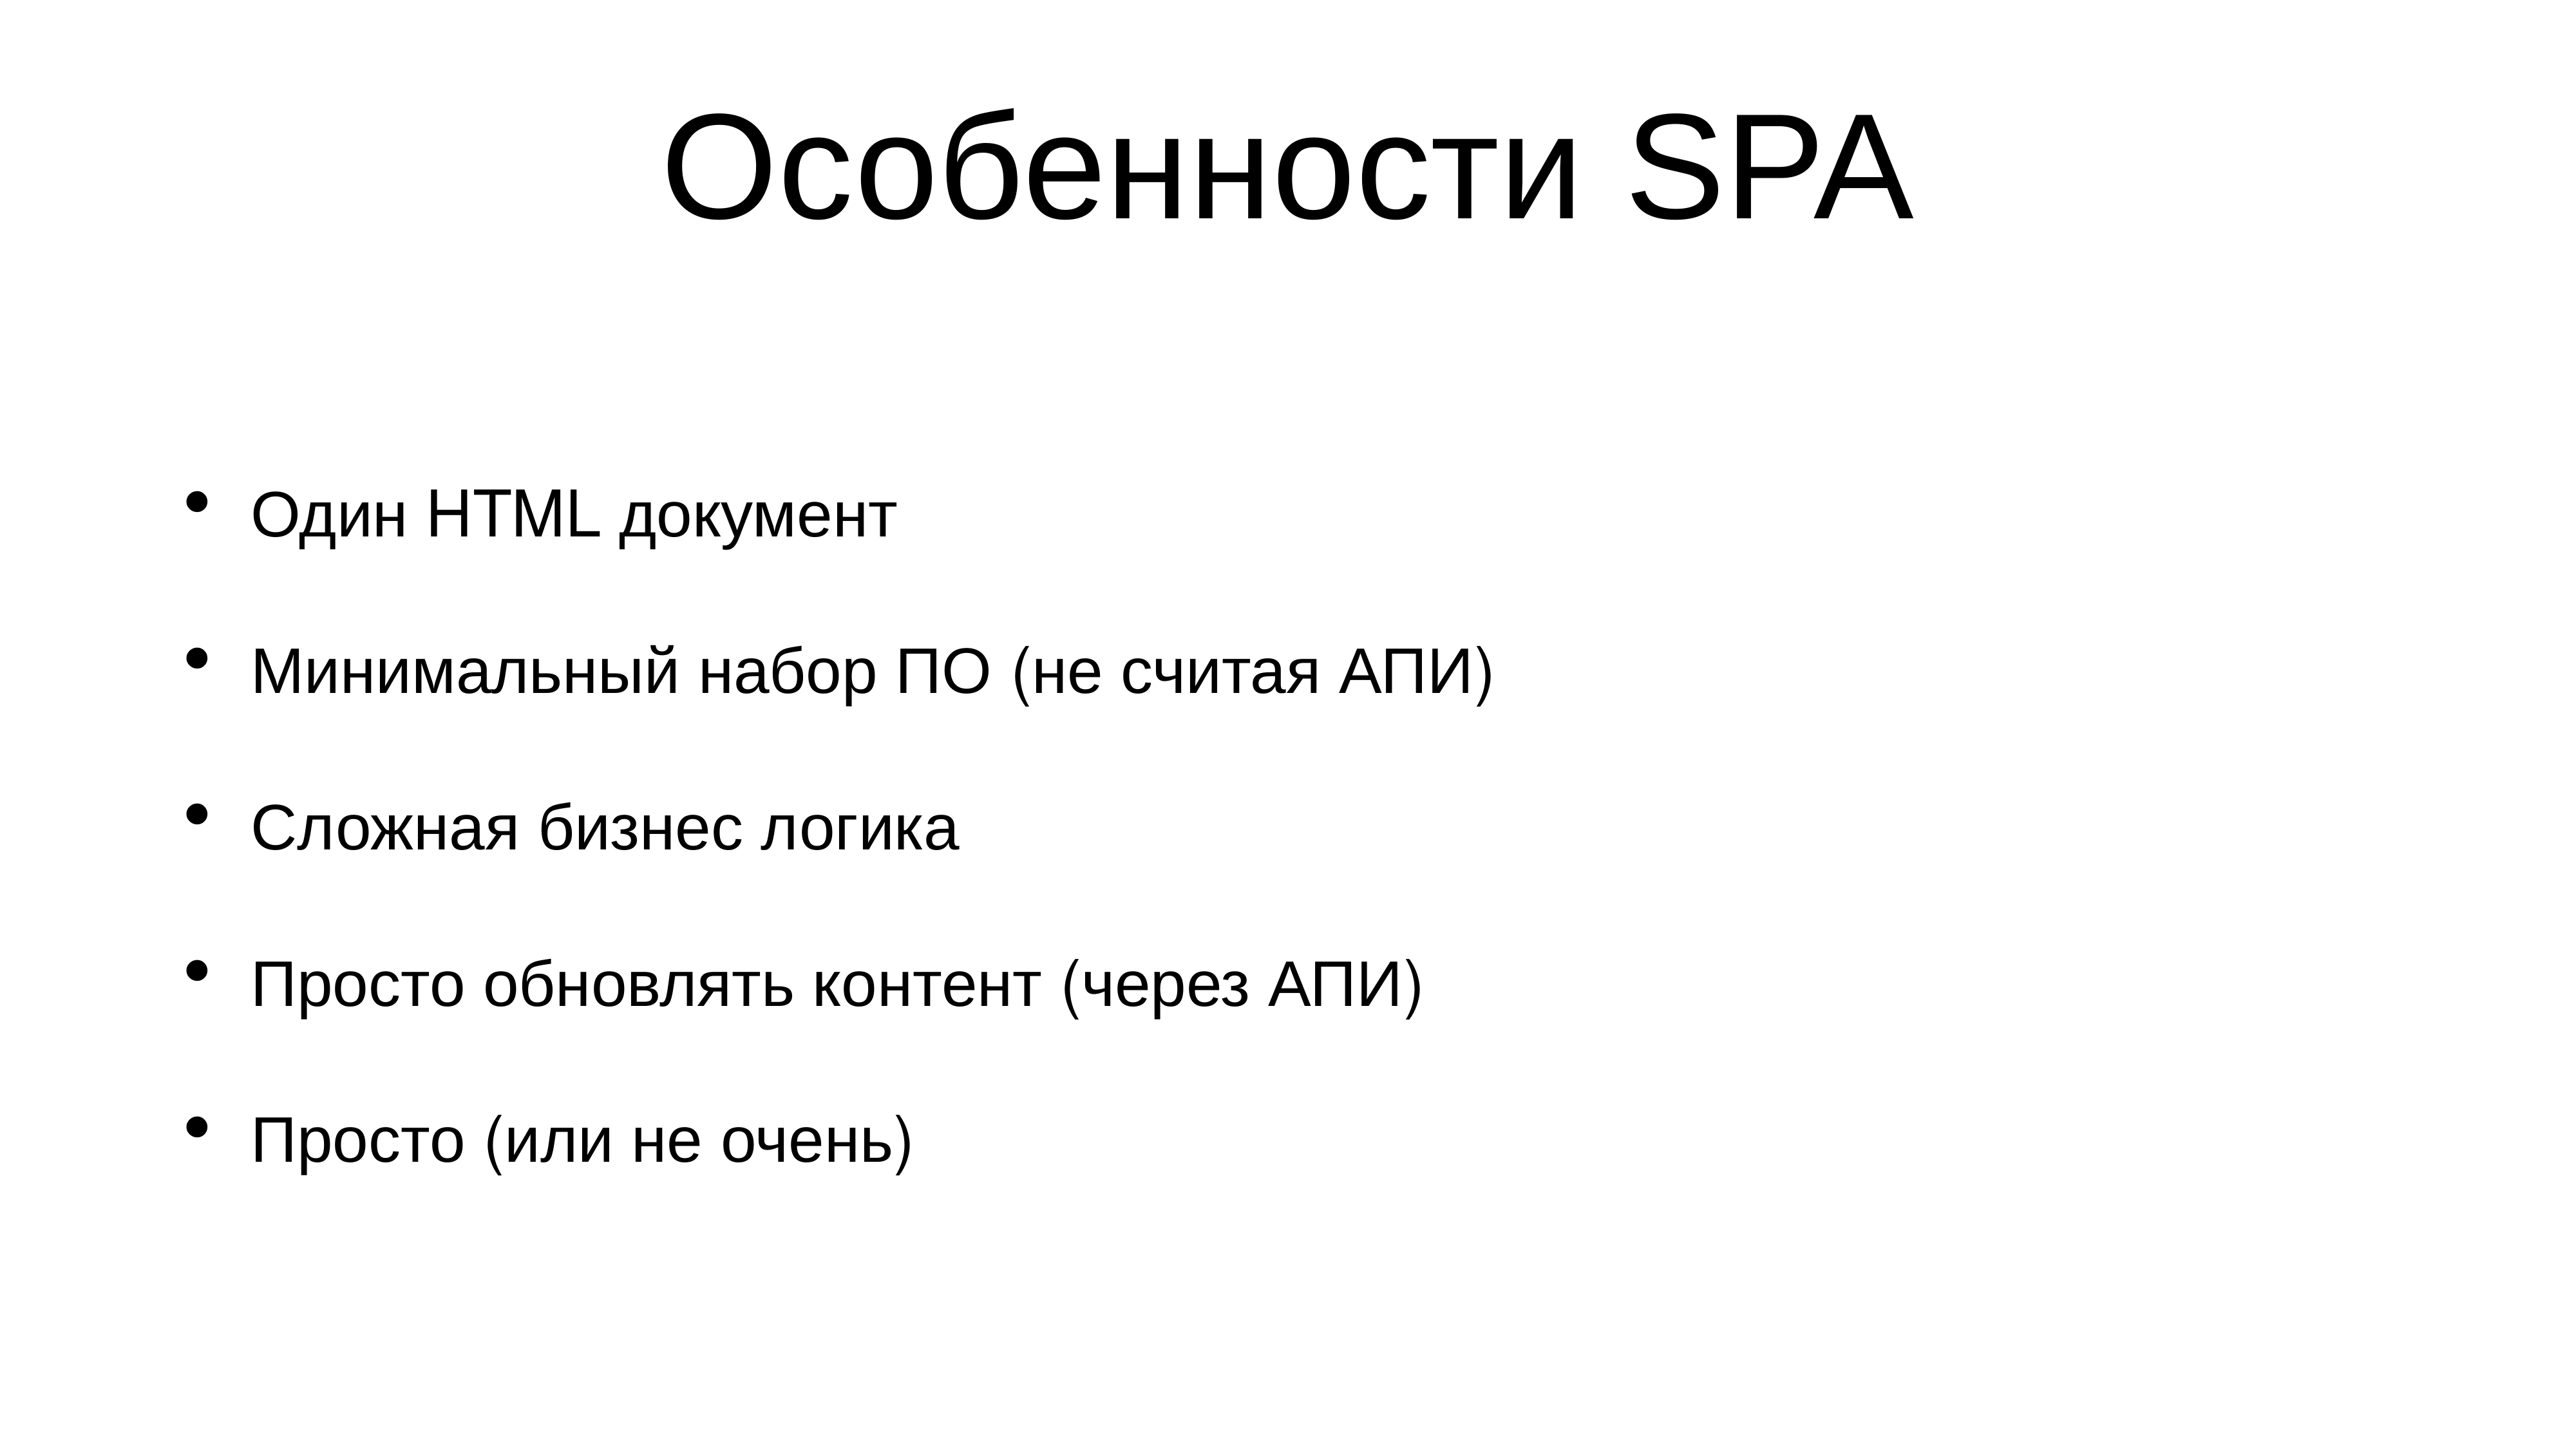

# Особенности SPA
Один HTML документ
Минимальный набор ПО (не считая АПИ)
Сложная бизнес логика
Просто обновлять контент (через АПИ)
Просто (или не очень)